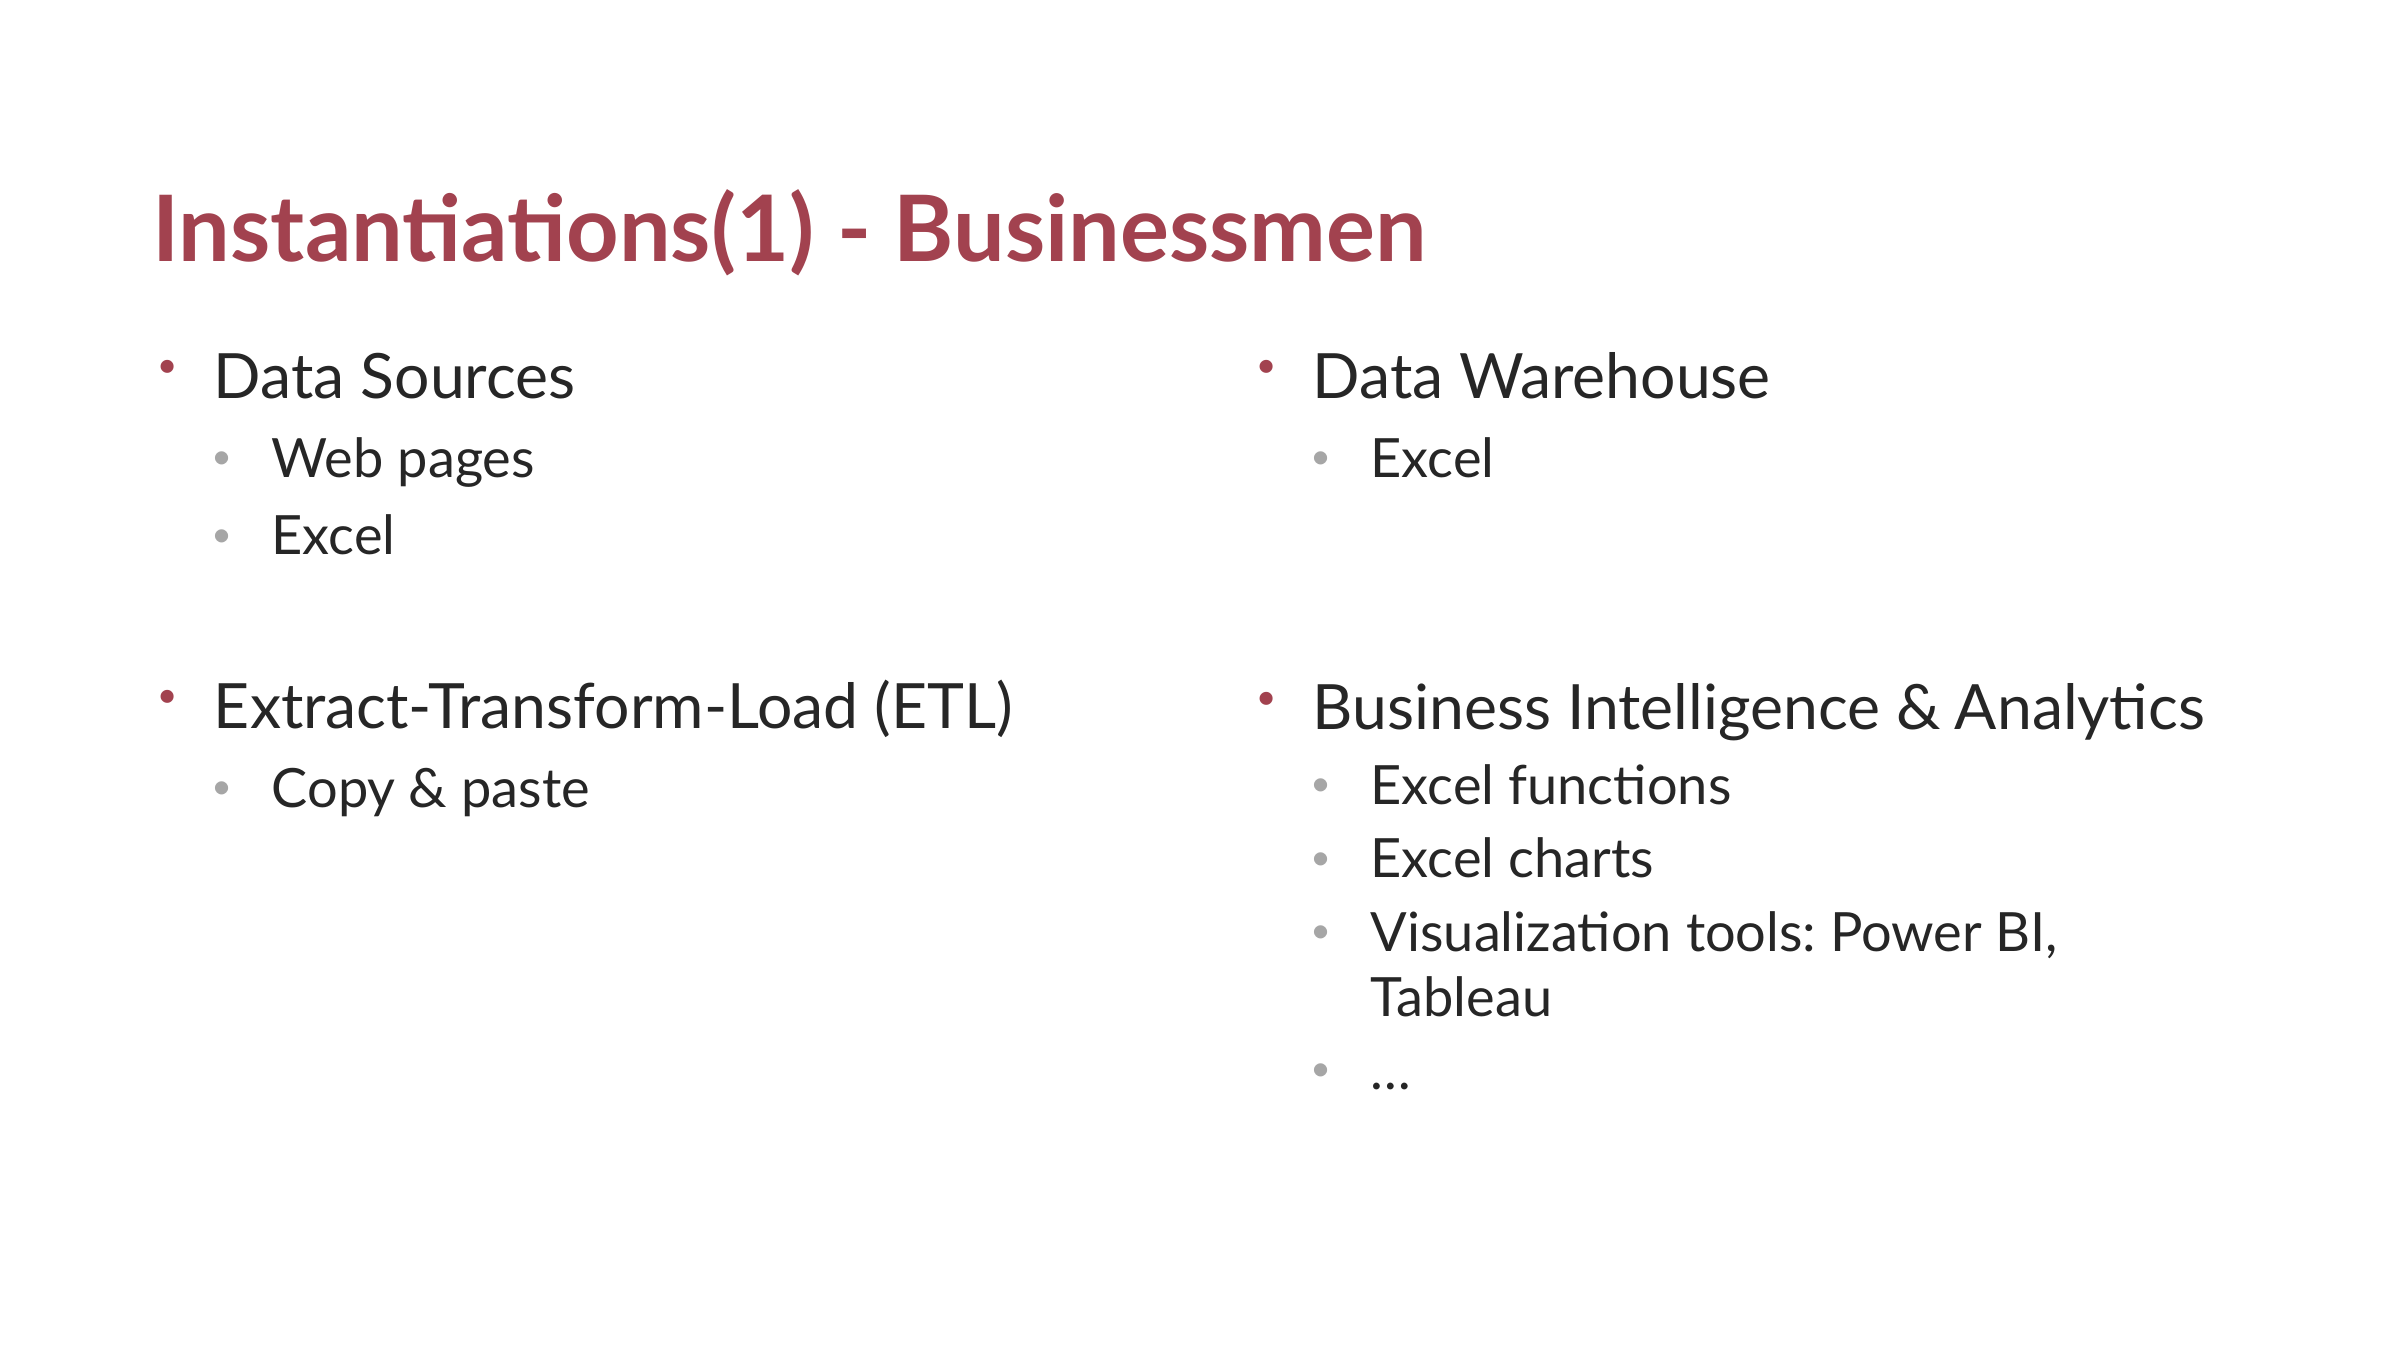

# Instantiations(1) - Businessmen
Data Sources
Web pages
Excel

Extract-Transform-Load (ETL)
Copy & paste

Data Warehouse
Excel

Business Intelligence & Analytics
Excel functions
Excel charts
Visualization tools: Power BI, Tableau
…